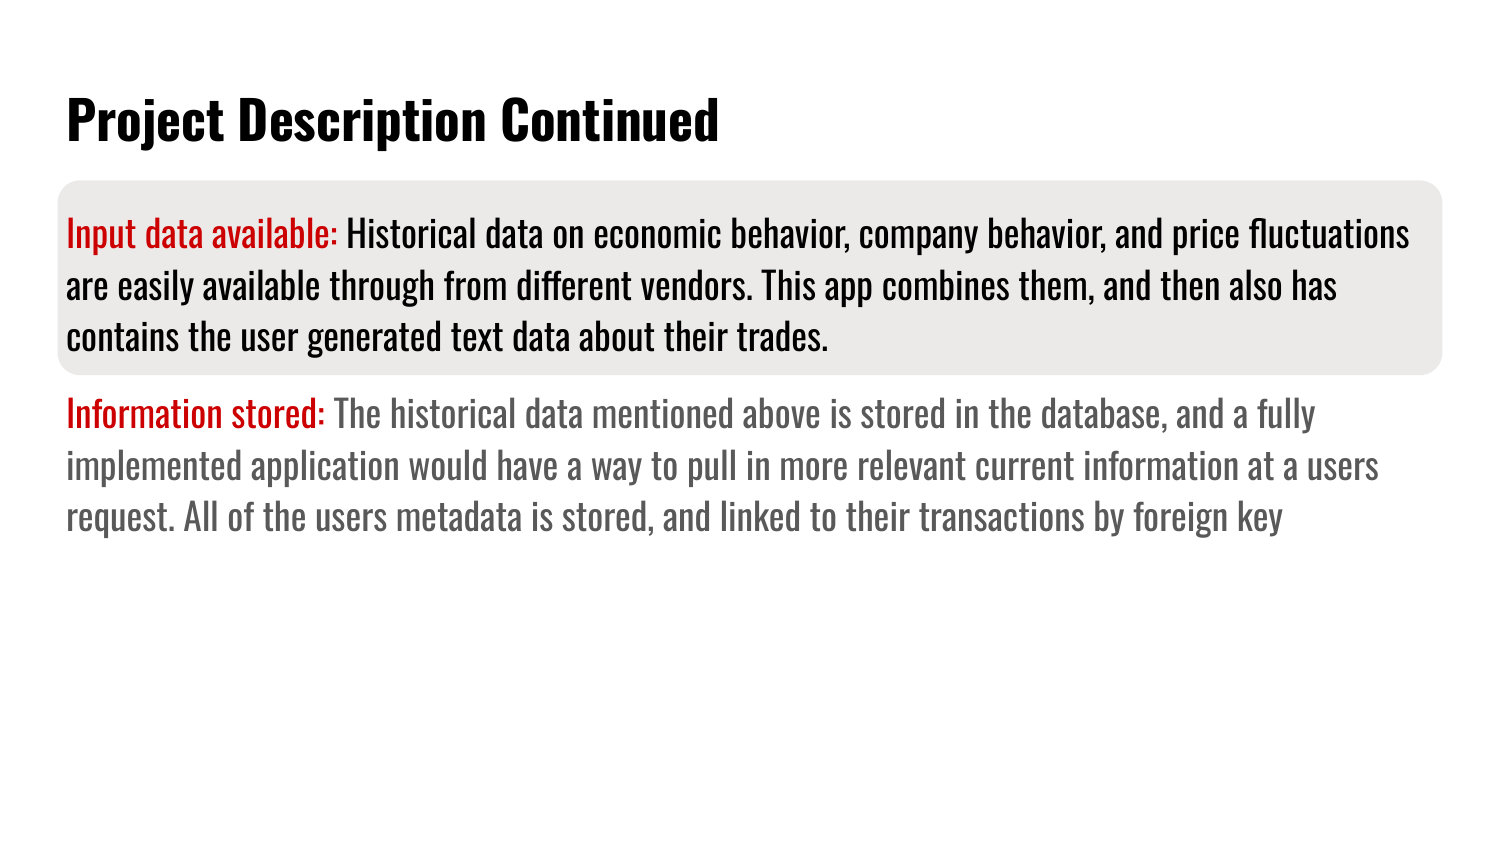

# Project Description Continued

Input data available: Historical data on economic behavior, company behavior, and price fluctuations are easily available through from different vendors. This app combines them, and then also has contains the user generated text data about their trades.
Information stored: The historical data mentioned above is stored in the database, and a fully implemented application would have a way to pull in more relevant current information at a users request. All of the users metadata is stored, and linked to their transactions by foreign key